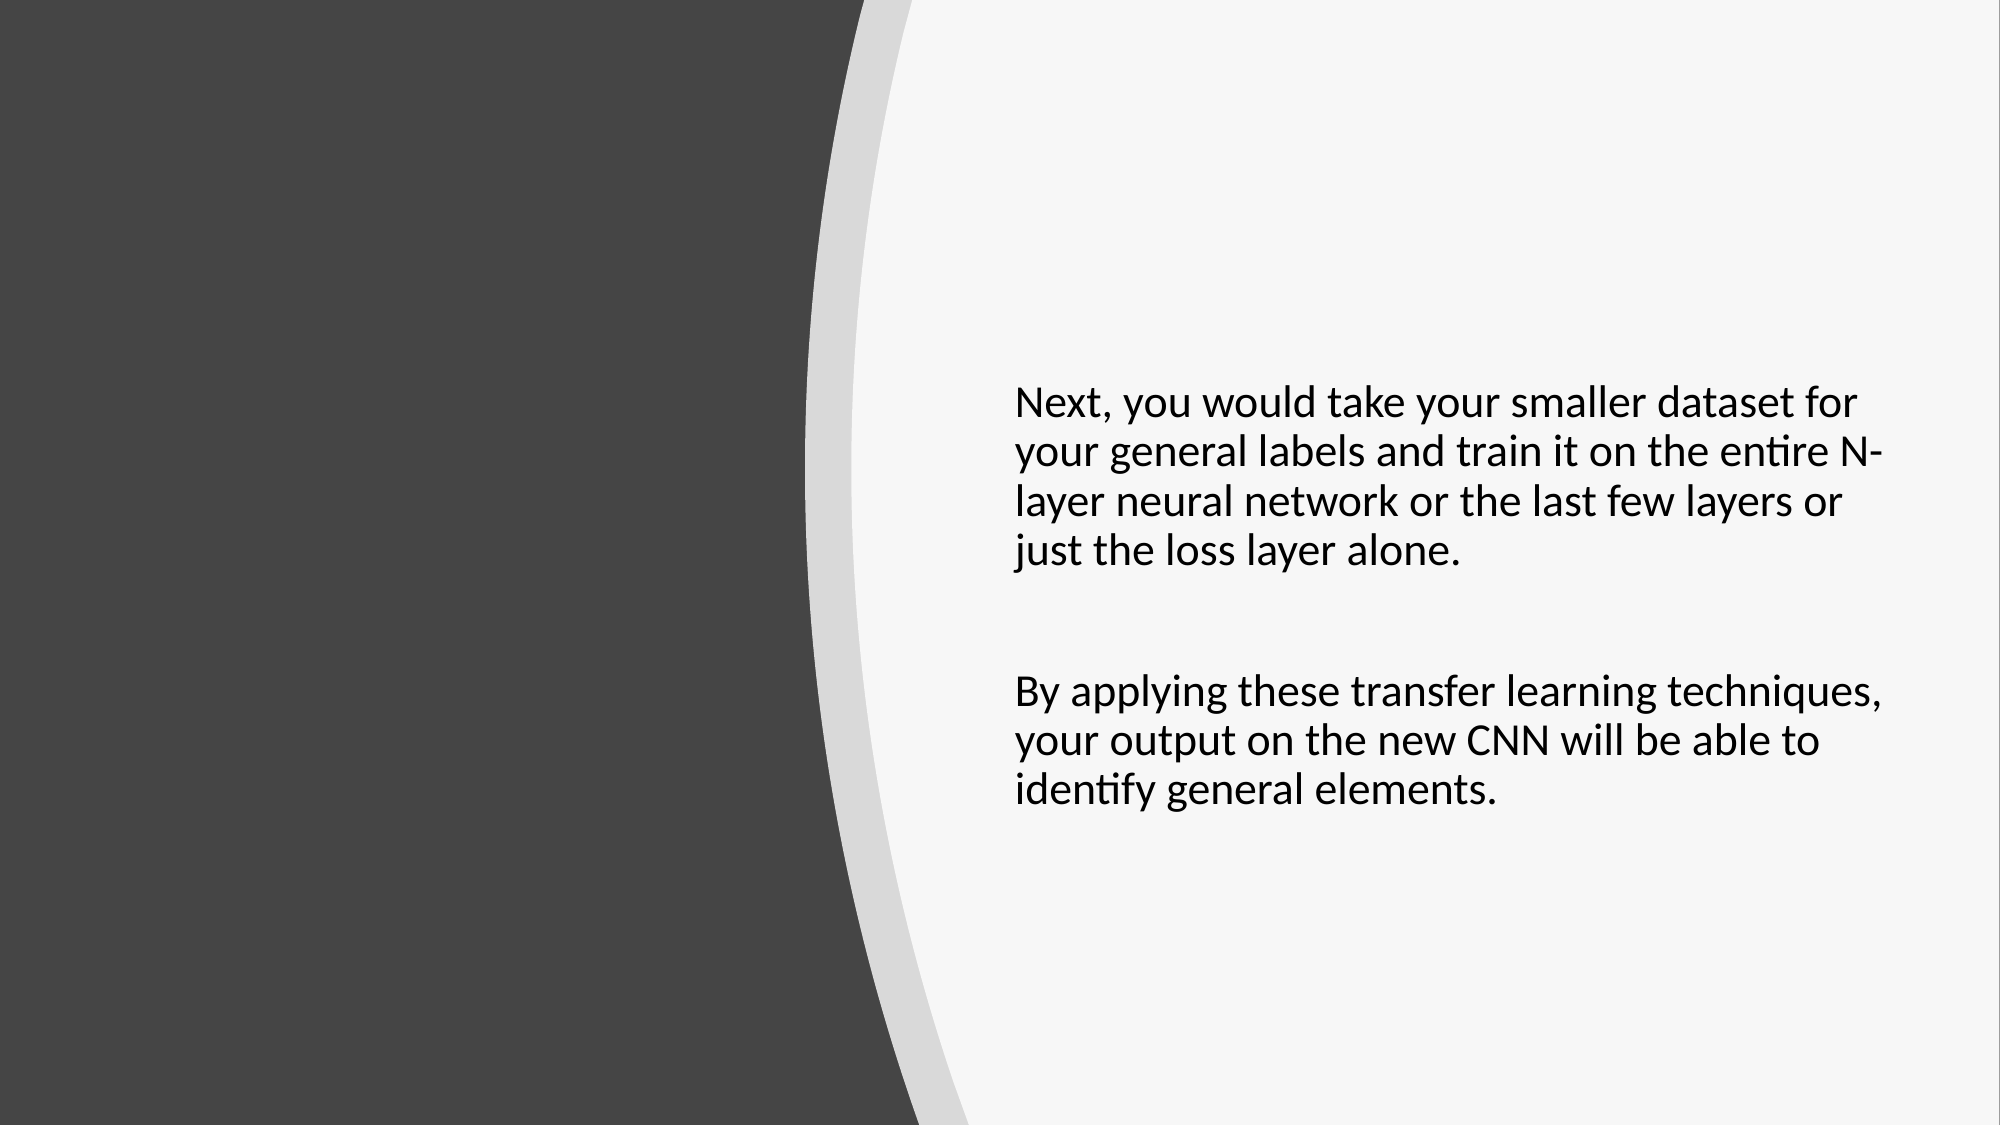

Next, you would take your smaller dataset for your general labels and train it on the entire N-layer neural network or the last few layers or just the loss layer alone.

By applying these transfer learning techniques, your output on the new CNN will be able to identify general elements.
#